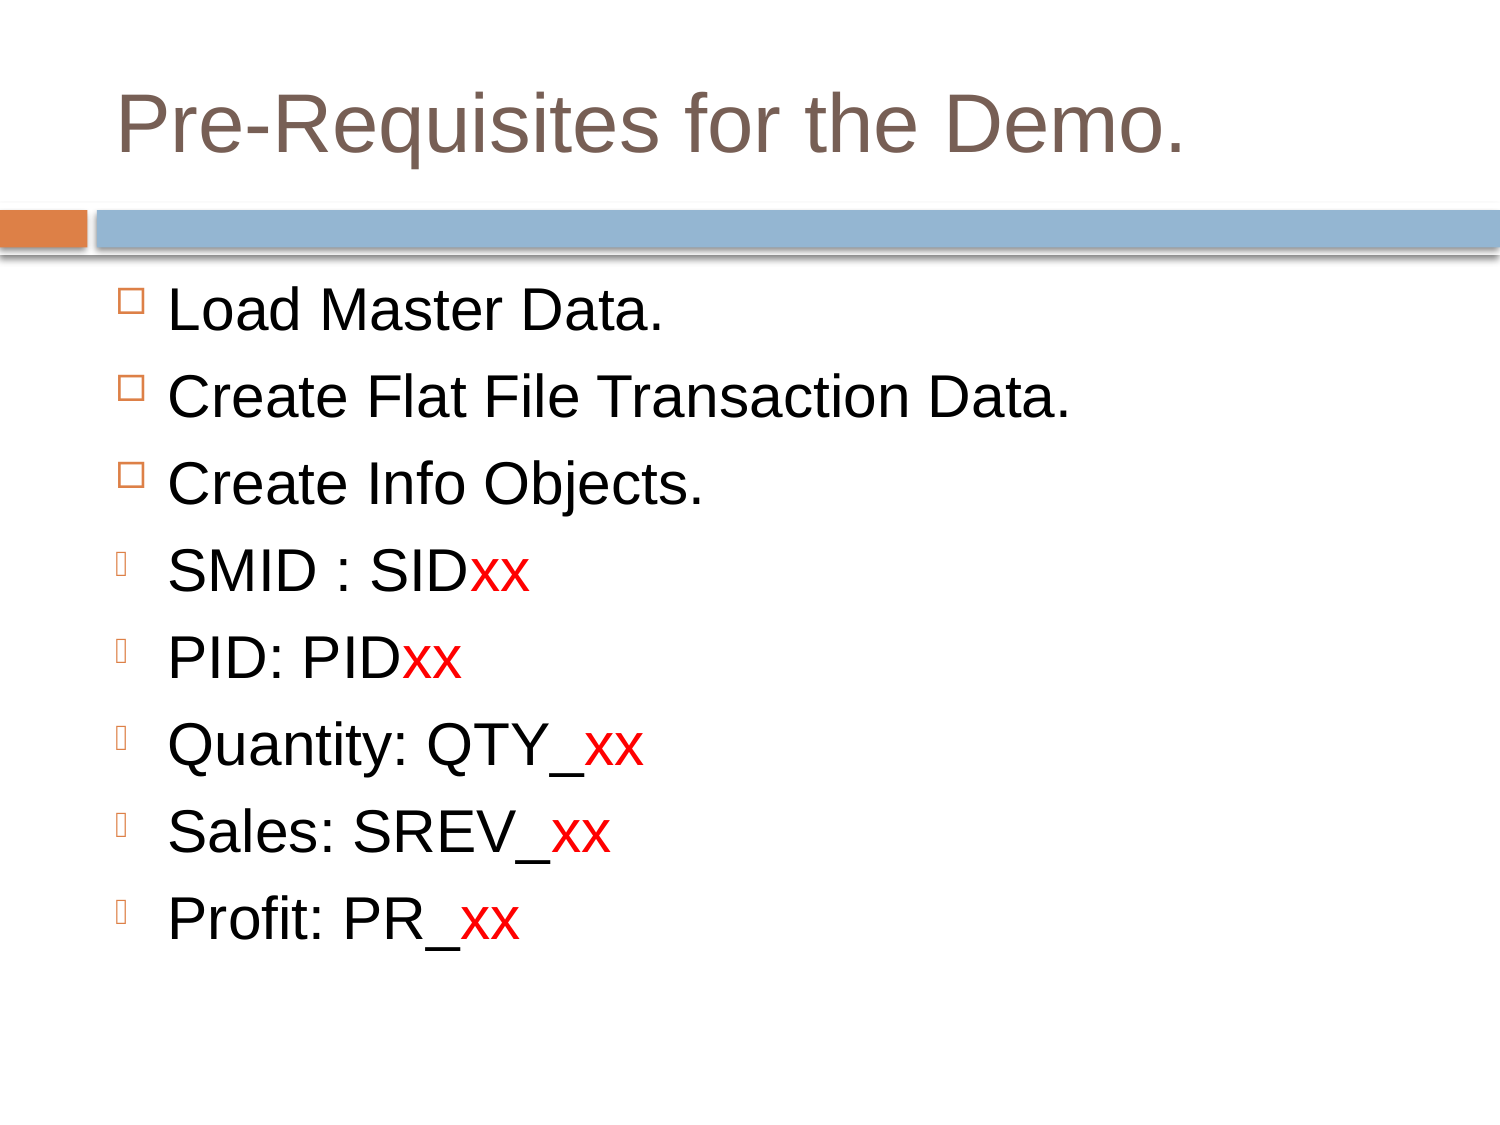

# Pre-Requisites for the Demo.
Load Master Data.
Create Flat File Transaction Data.
Create Info Objects.
SMID : SIDxx
PID: PIDxx
Quantity: QTY_xx
Sales: SREV_xx
Profit: PR_xx